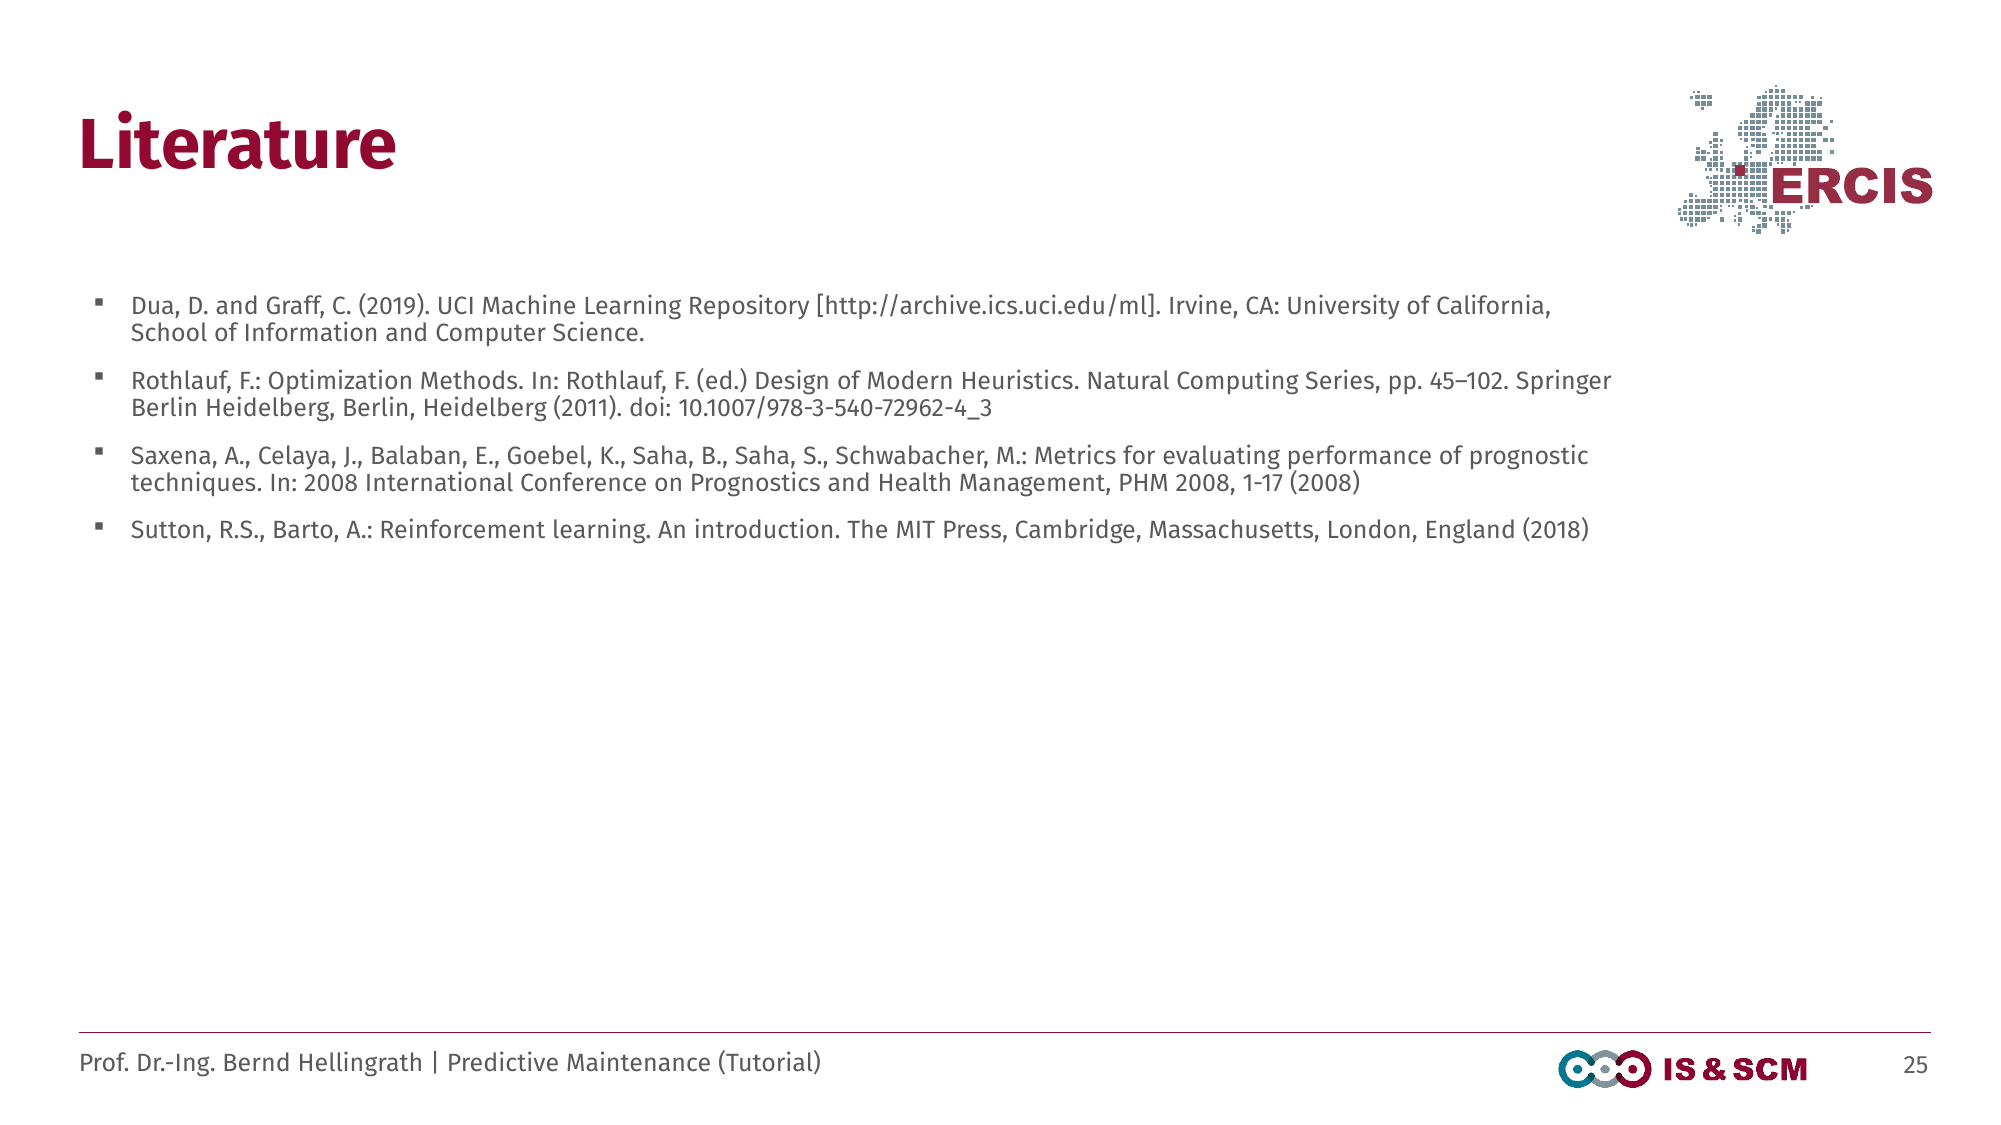

# Literature

Dua, D. and Graff, C. (2019). UCI Machine Learning Repository [http://archive.ics.uci.edu/ml]. Irvine, CA: University of California, School of Information and Computer Science.
Rothlauf, F.: Optimization Methods. In: Rothlauf, F. (ed.) Design of Modern Heuristics. Natural Computing Series, pp. 45–102. Springer Berlin Heidelberg, Berlin, Heidelberg (2011). doi: 10.1007/978-3-540-72962-4_3
Saxena, A., Celaya, J., Balaban, E., Goebel, K., Saha, B., Saha, S., Schwabacher, M.: Metrics for evaluating performance of prognostic techniques. In: 2008 International Conference on Prognostics and Health Management, PHM 2008, 1-17 (2008)
Sutton, R.S., Barto, A.: Reinforcement learning. An introduction. The MIT Press, Cambridge, Massachusetts, London, England (2018)